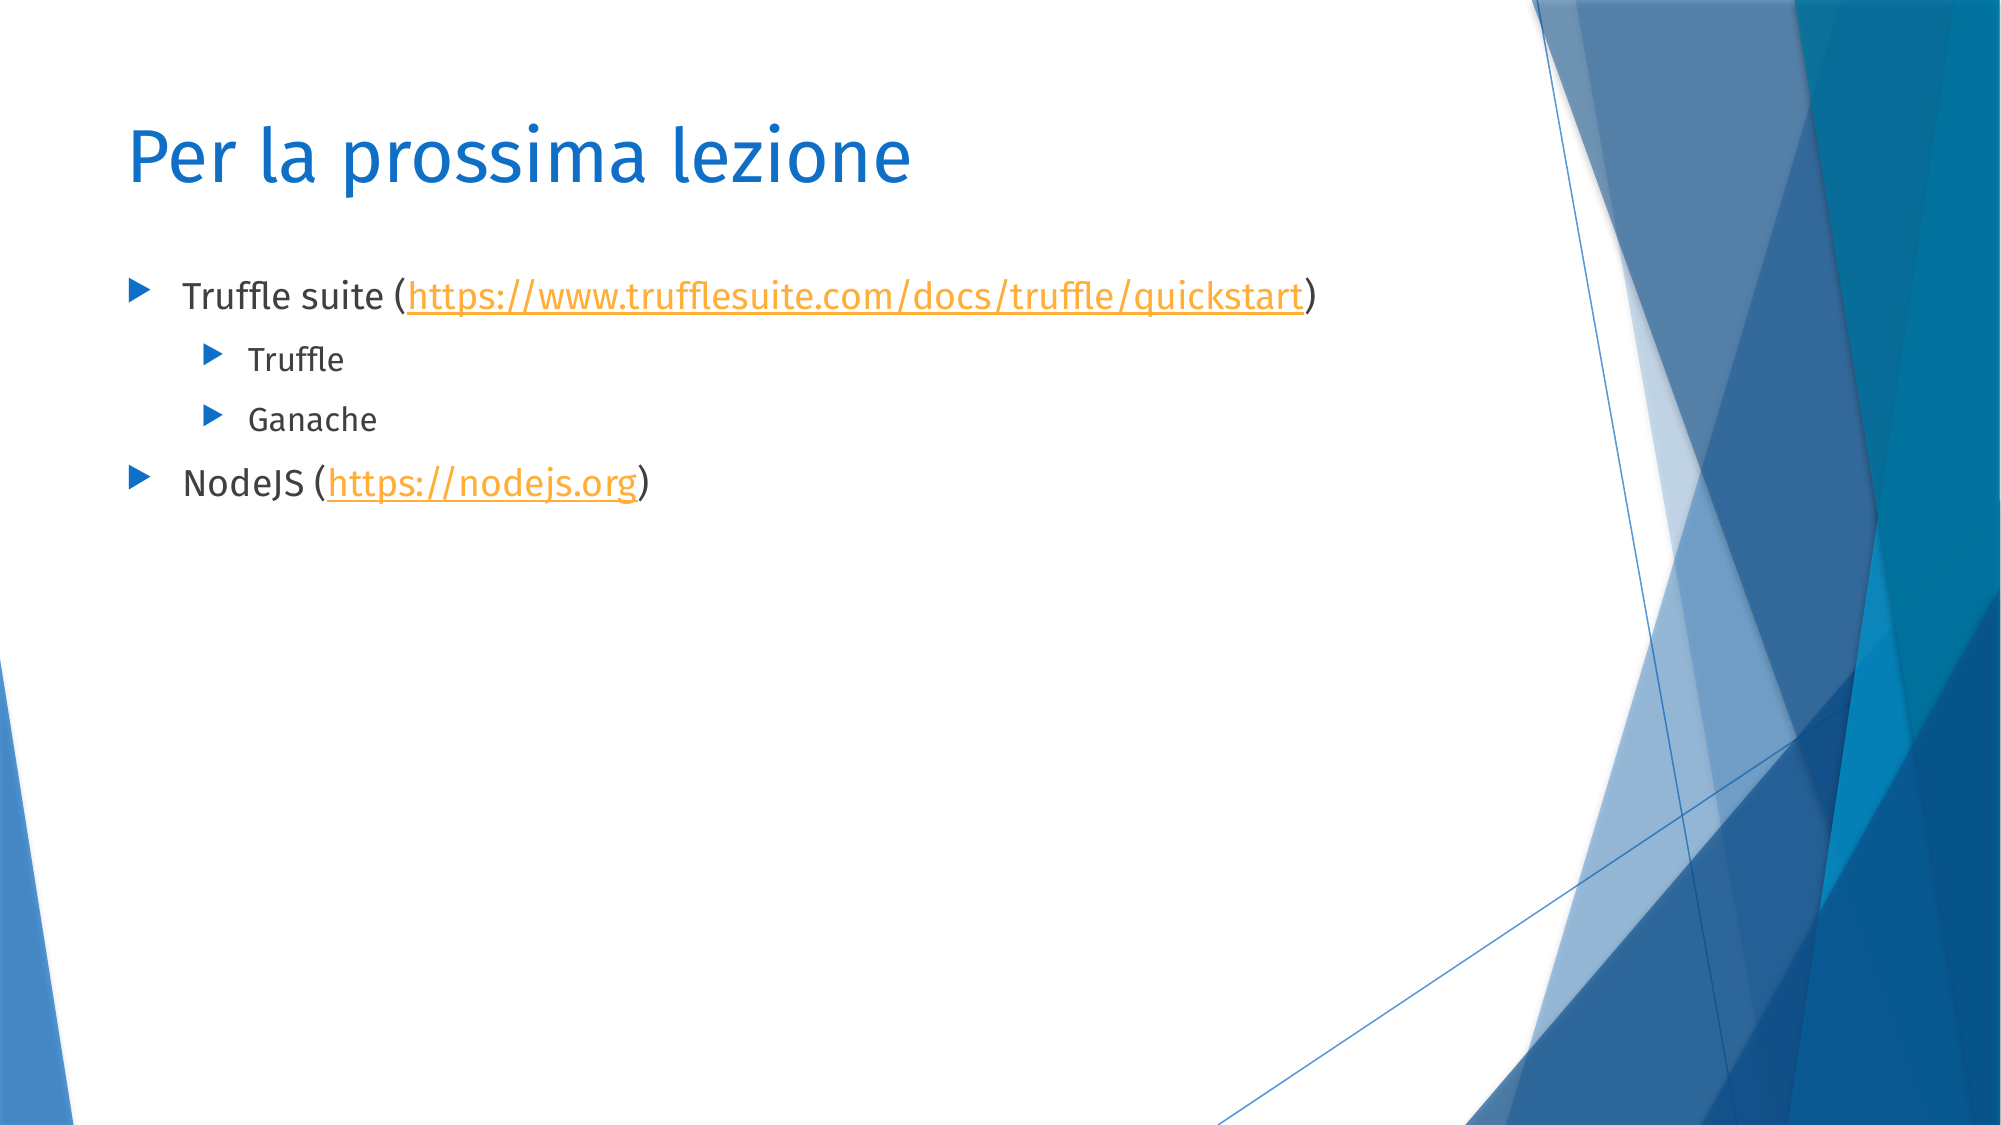

# Per la prossima lezione
Truffle suite (https://www.trufflesuite.com/docs/truffle/quickstart)
Truffle
Ganache
NodeJS (https://nodejs.org)